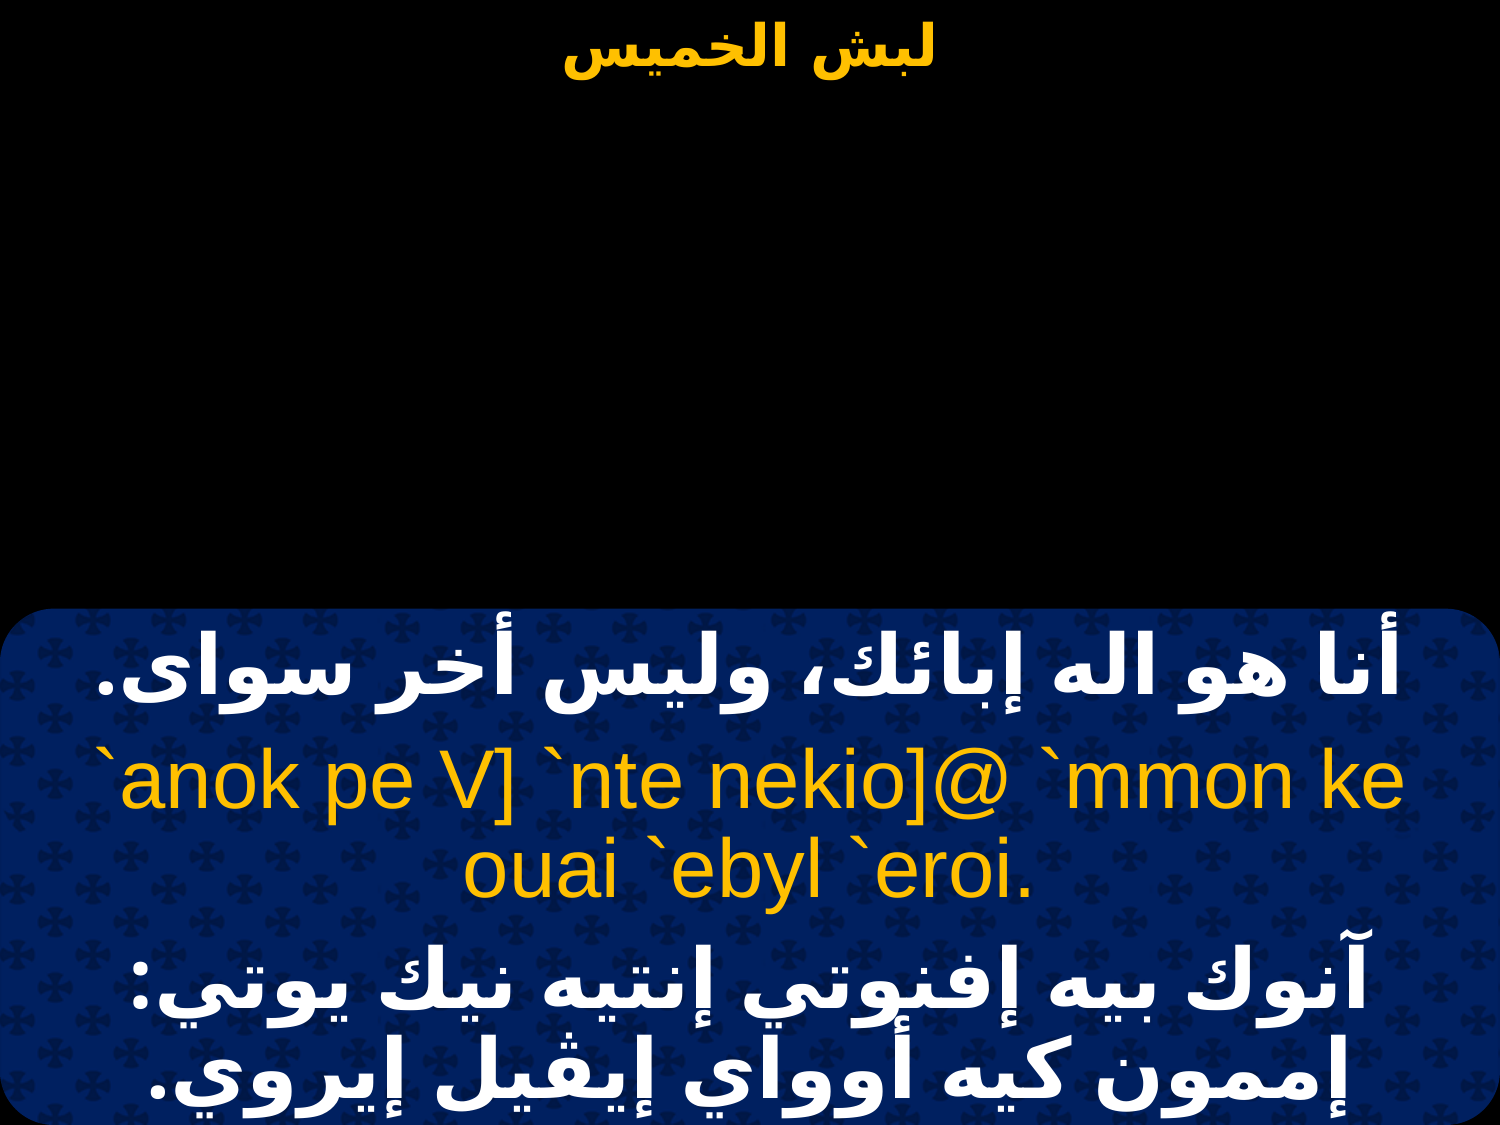

#
أنا هو اله إبائك، وليس أخر سواى.
`anok pe V] `nte nekio]@ `mmon ke ouai `ebyl `eroi.
آنوك بيه إفنوتي إنتيه نيك يوتي: إممون كيه أوواي إيڤيل إيروي.